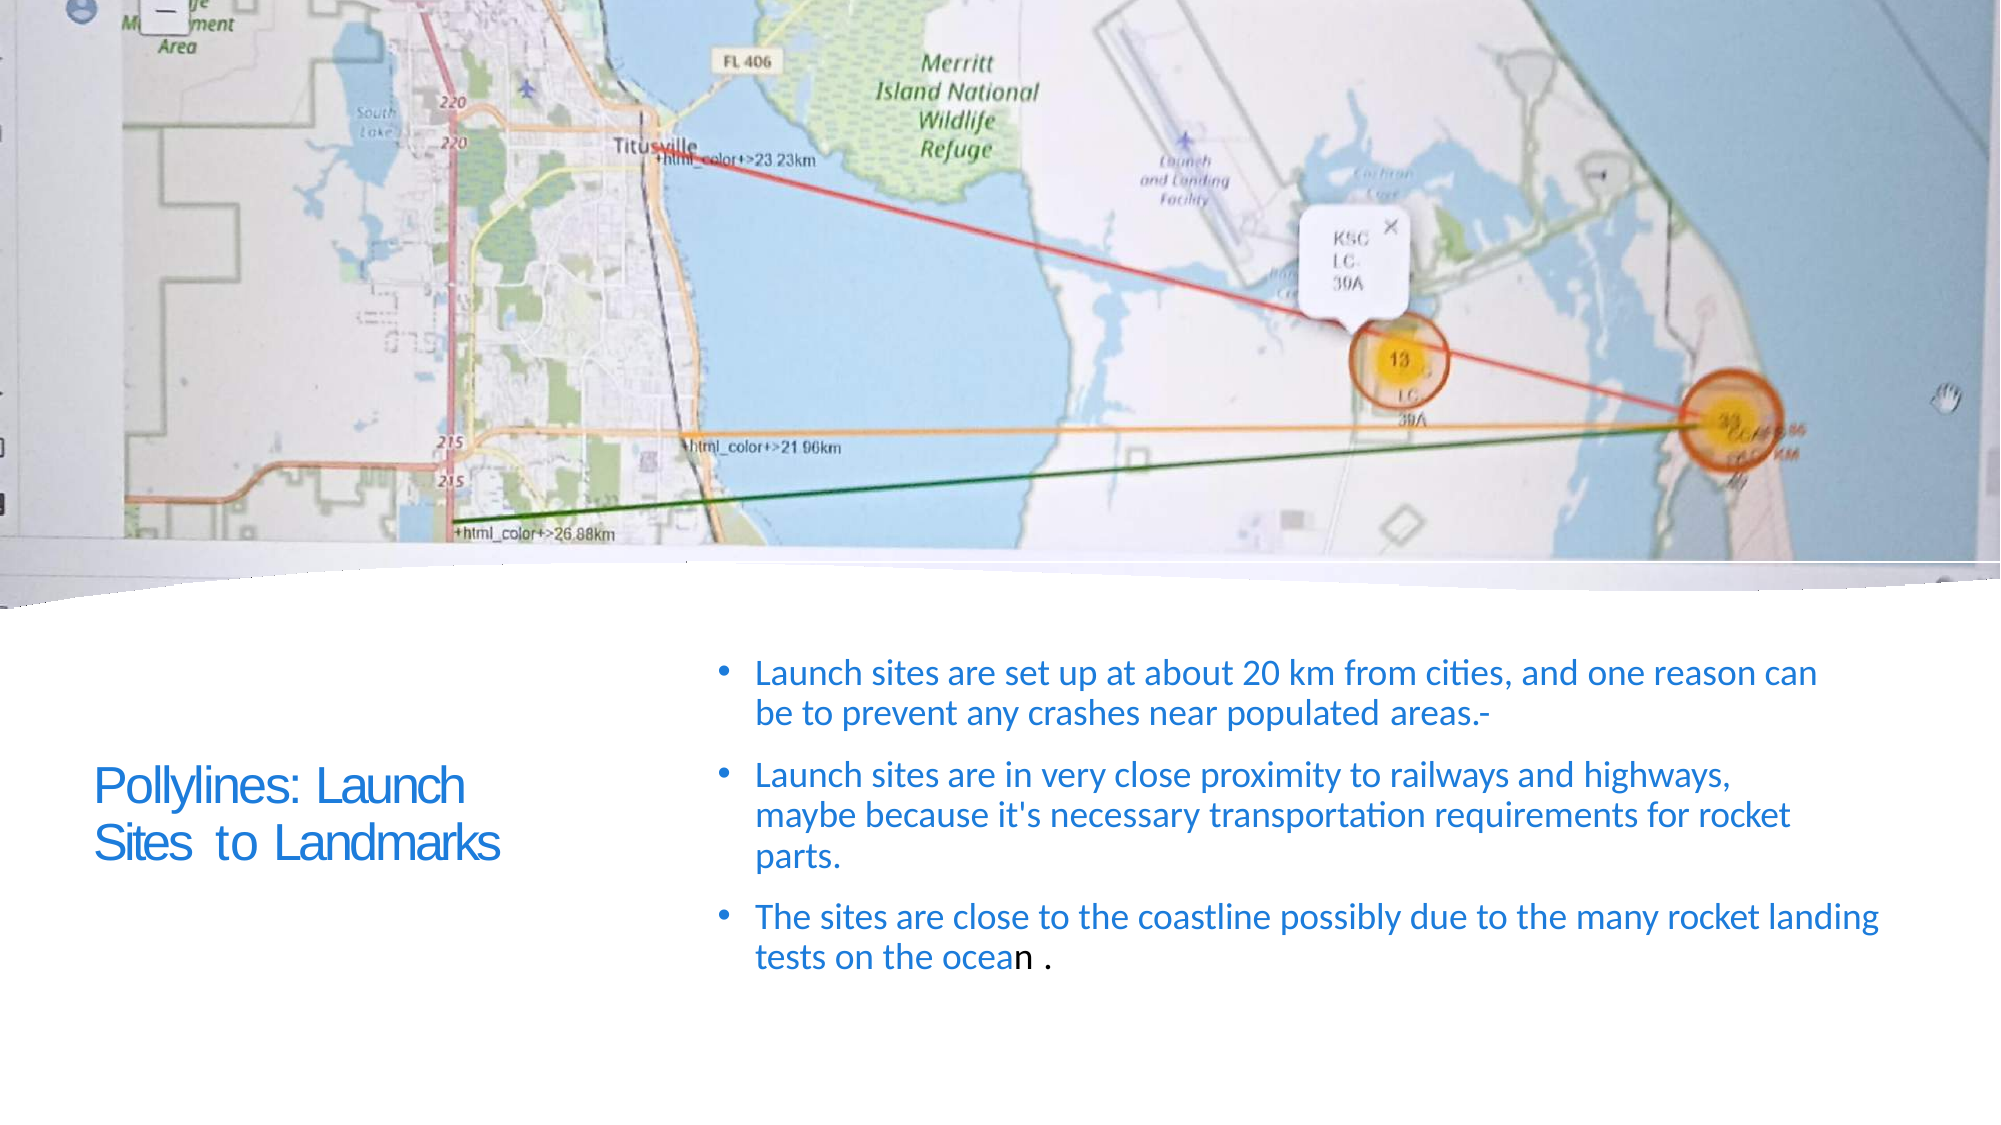

Launch sites are set up at about 20 km from cities, and one reason can  be to prevent any crashes near populated areas.-
Launch sites are in very close proximity to railways and highways,  maybe because it's necessary transportation requirements for rocket  parts.
The sites are close to the coastline possibly due to the many rocket landing  tests on the ocean .
Pollylines: Launch Sites  to Landmarks